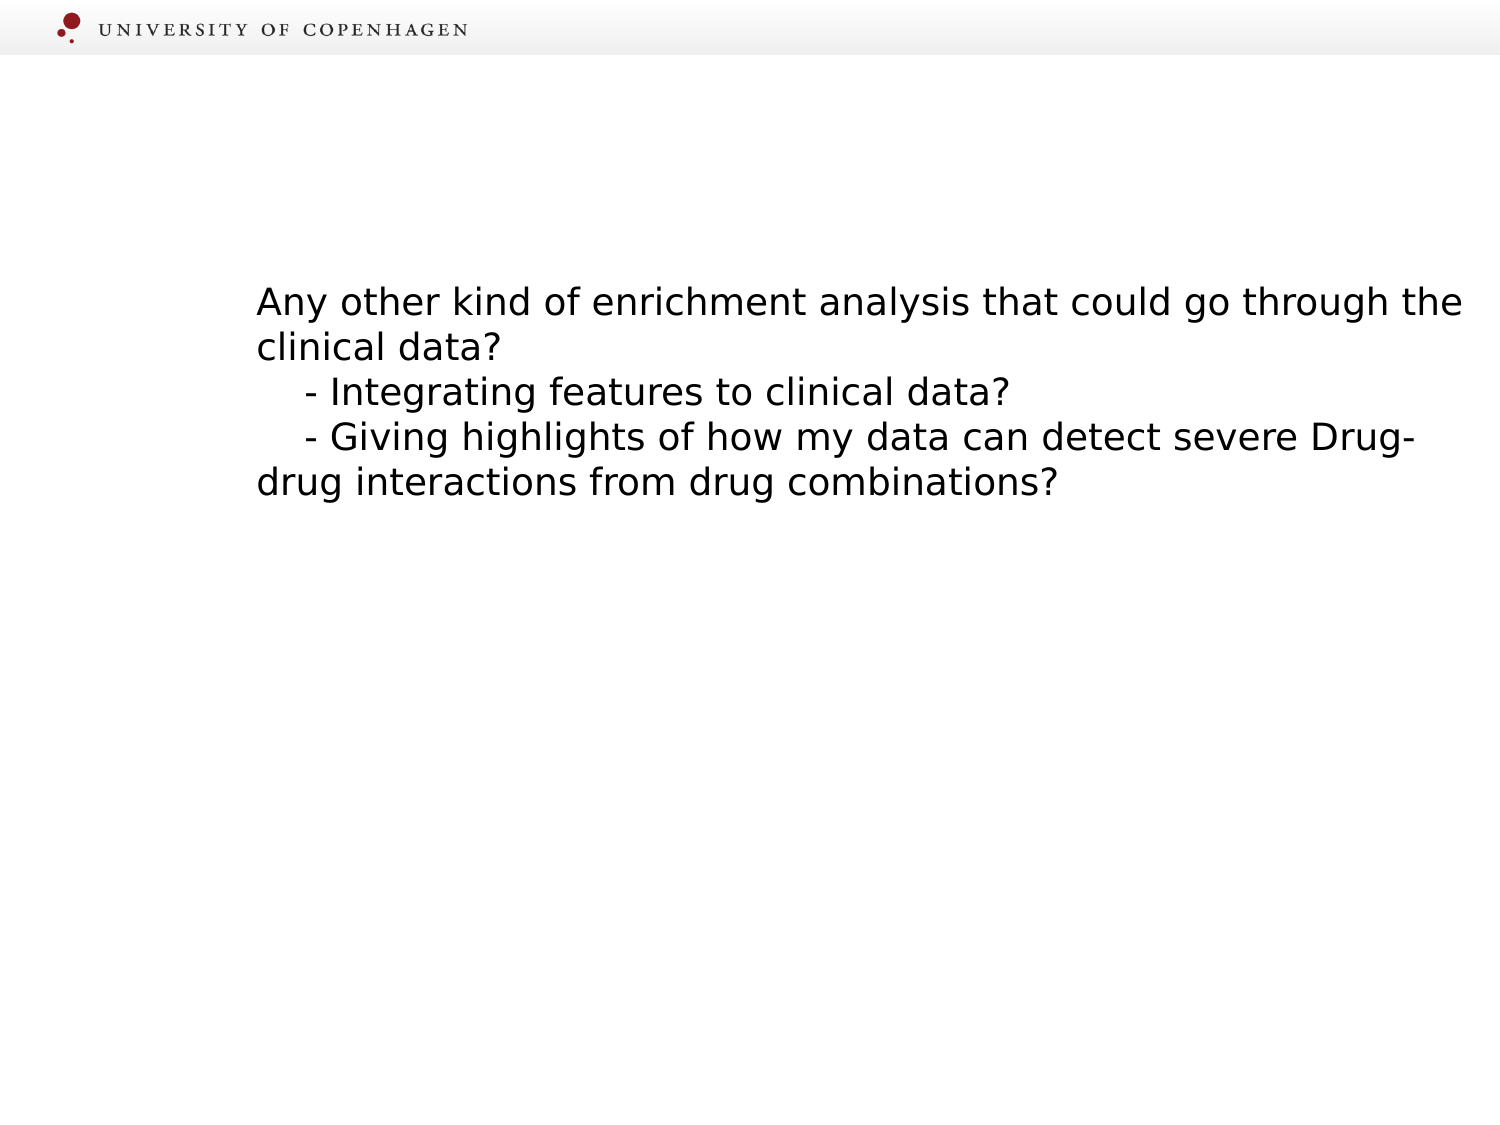

Any other kind of enrichment analysis that could go through the clinical data?
    - Integrating features to clinical data?
    - Giving highlights of how my data can detect severe Drug-drug interactions from drug combinations?